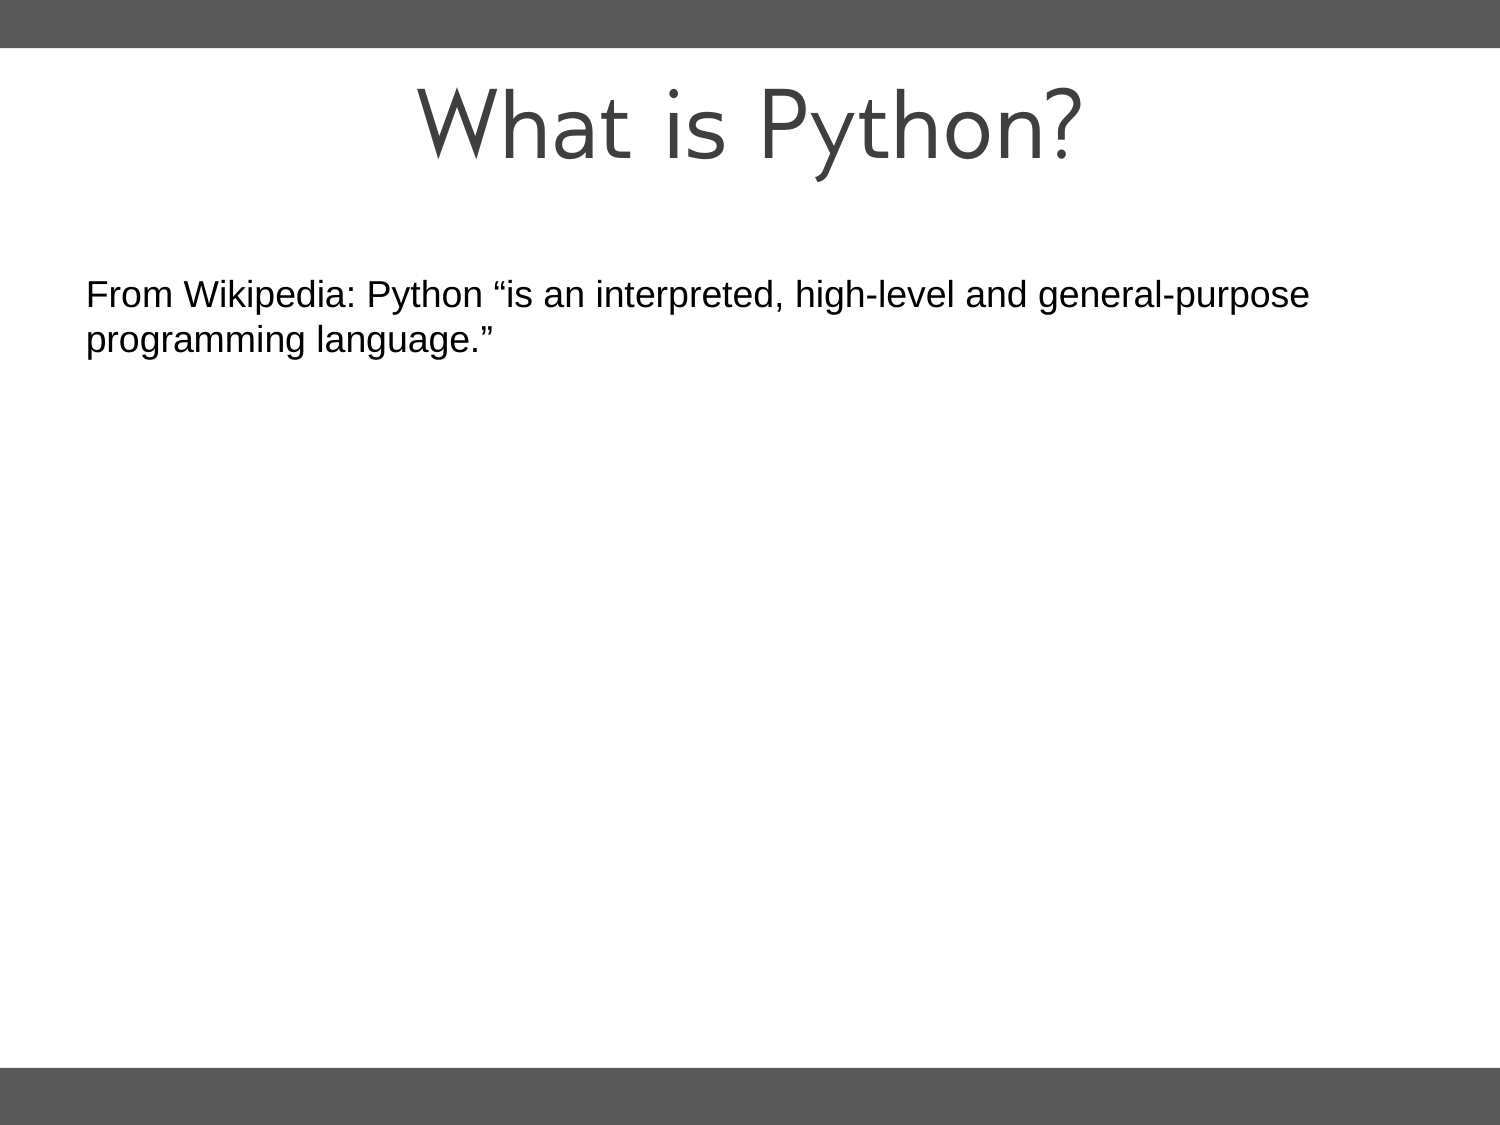

What is Python?

From Wikipedia: Python “is an interpreted, high-level and general-purpose programming language.”